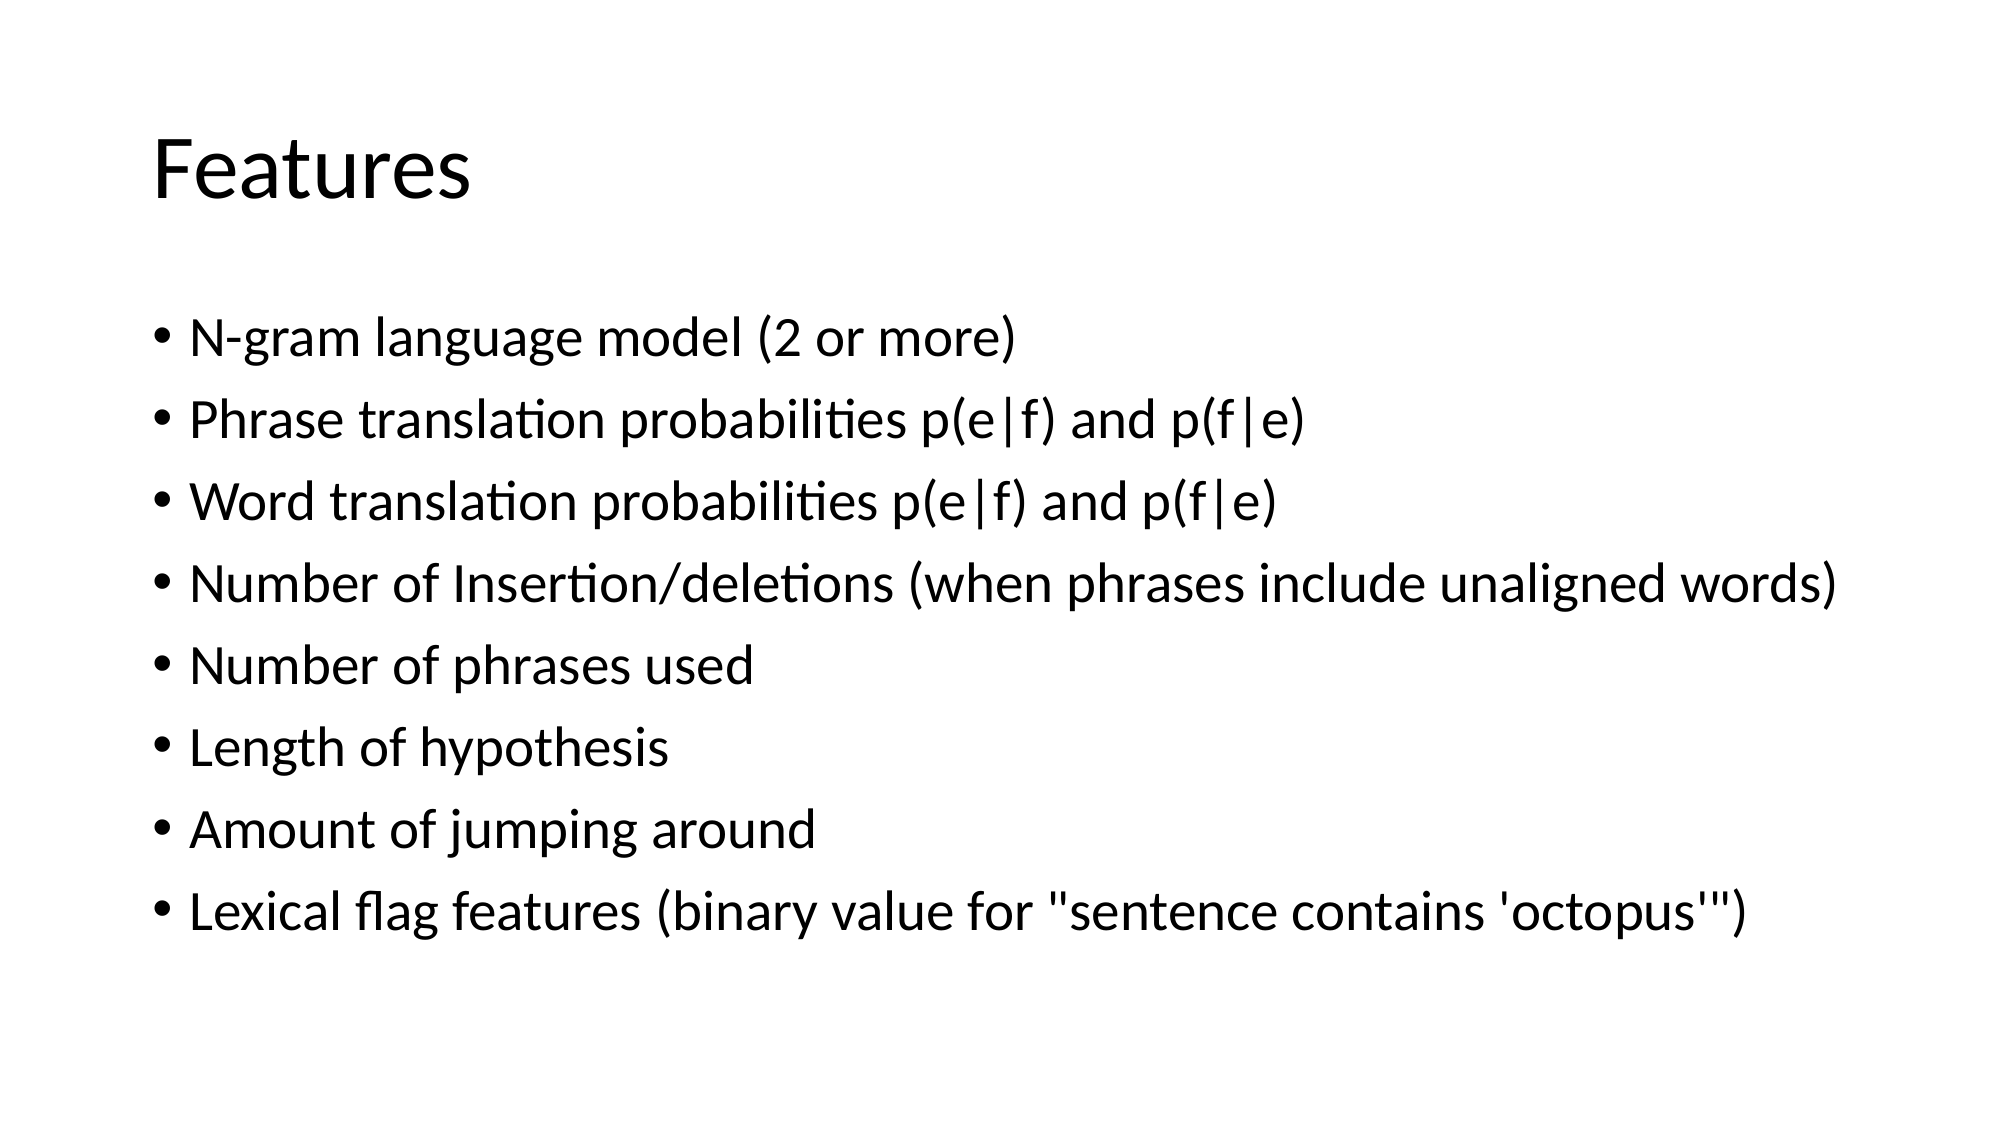

# Features
N-gram language model (2 or more)
Phrase translation probabilities p(e|f) and p(f|e)
Word translation probabilities p(e|f) and p(f|e)
Number of Insertion/deletions (when phrases include unaligned words)
Number of phrases used
Length of hypothesis
Amount of jumping around
Lexical flag features (binary value for "sentence contains 'octopus'")